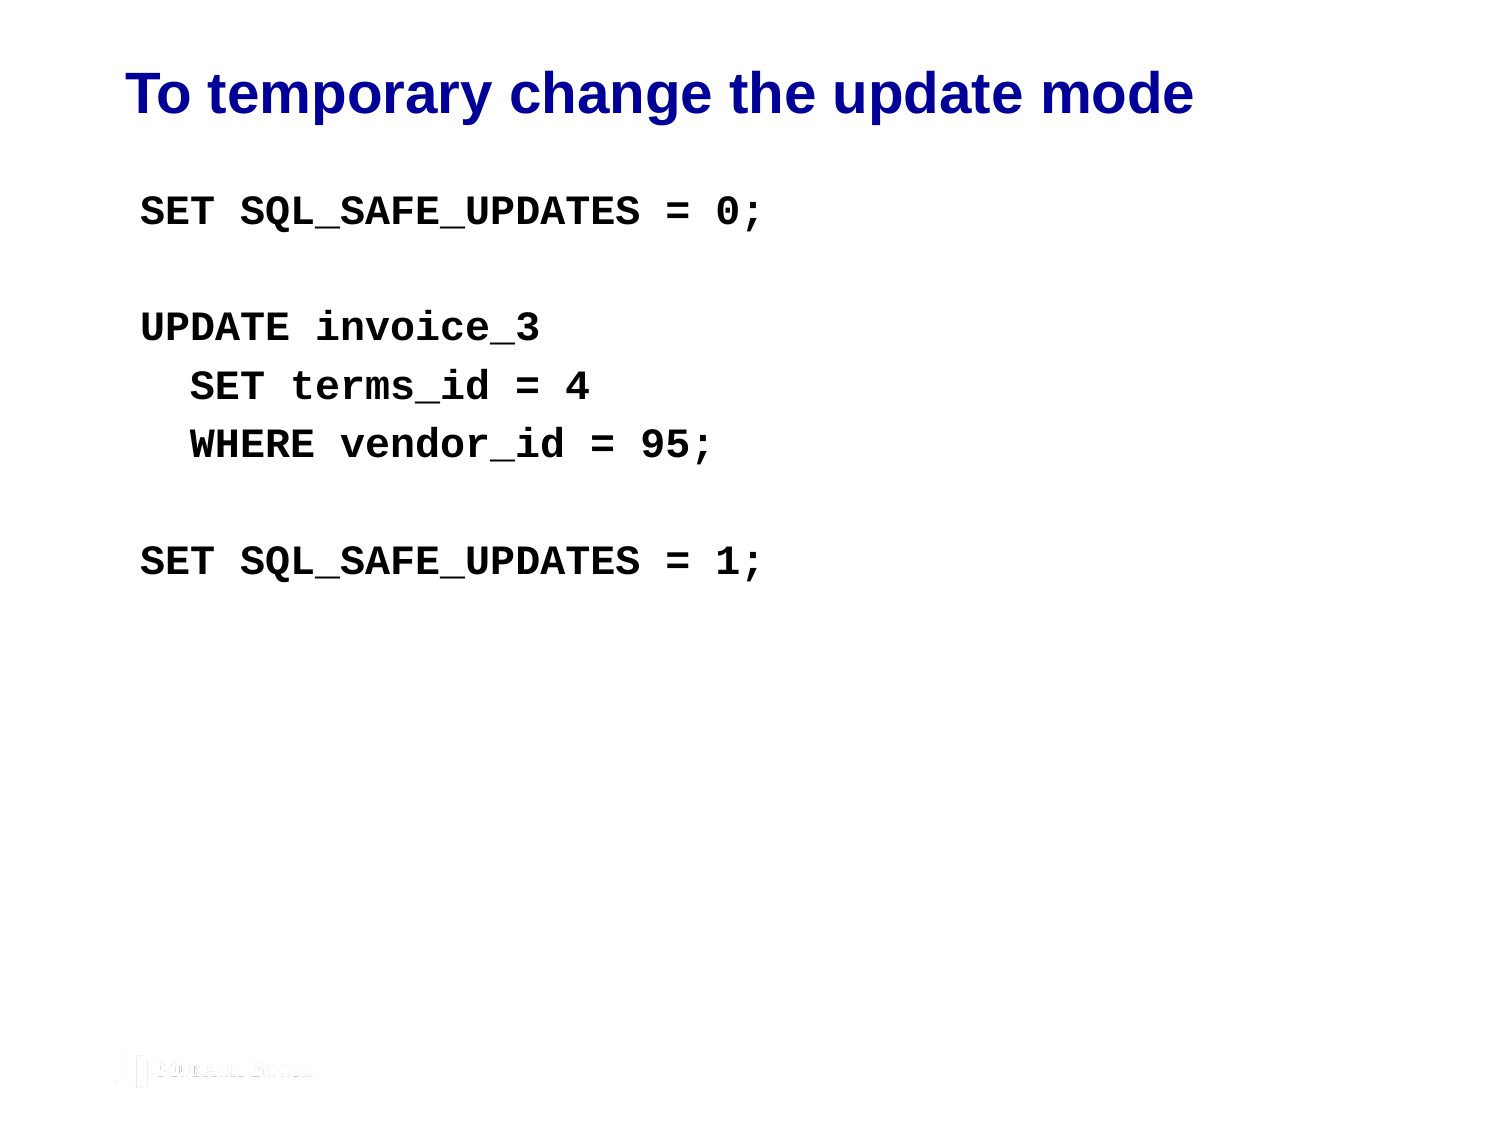

# To temporary change the update mode
SET SQL_SAFE_UPDATES = 0;

UPDATE invoice_3
  SET terms_id = 4
  WHERE vendor_id = 95;

SET SQL_SAFE_UPDATES = 1;
© 2019, Mike Murach & Associates, Inc.
Murach's C++ Programming

C5, Slide 205